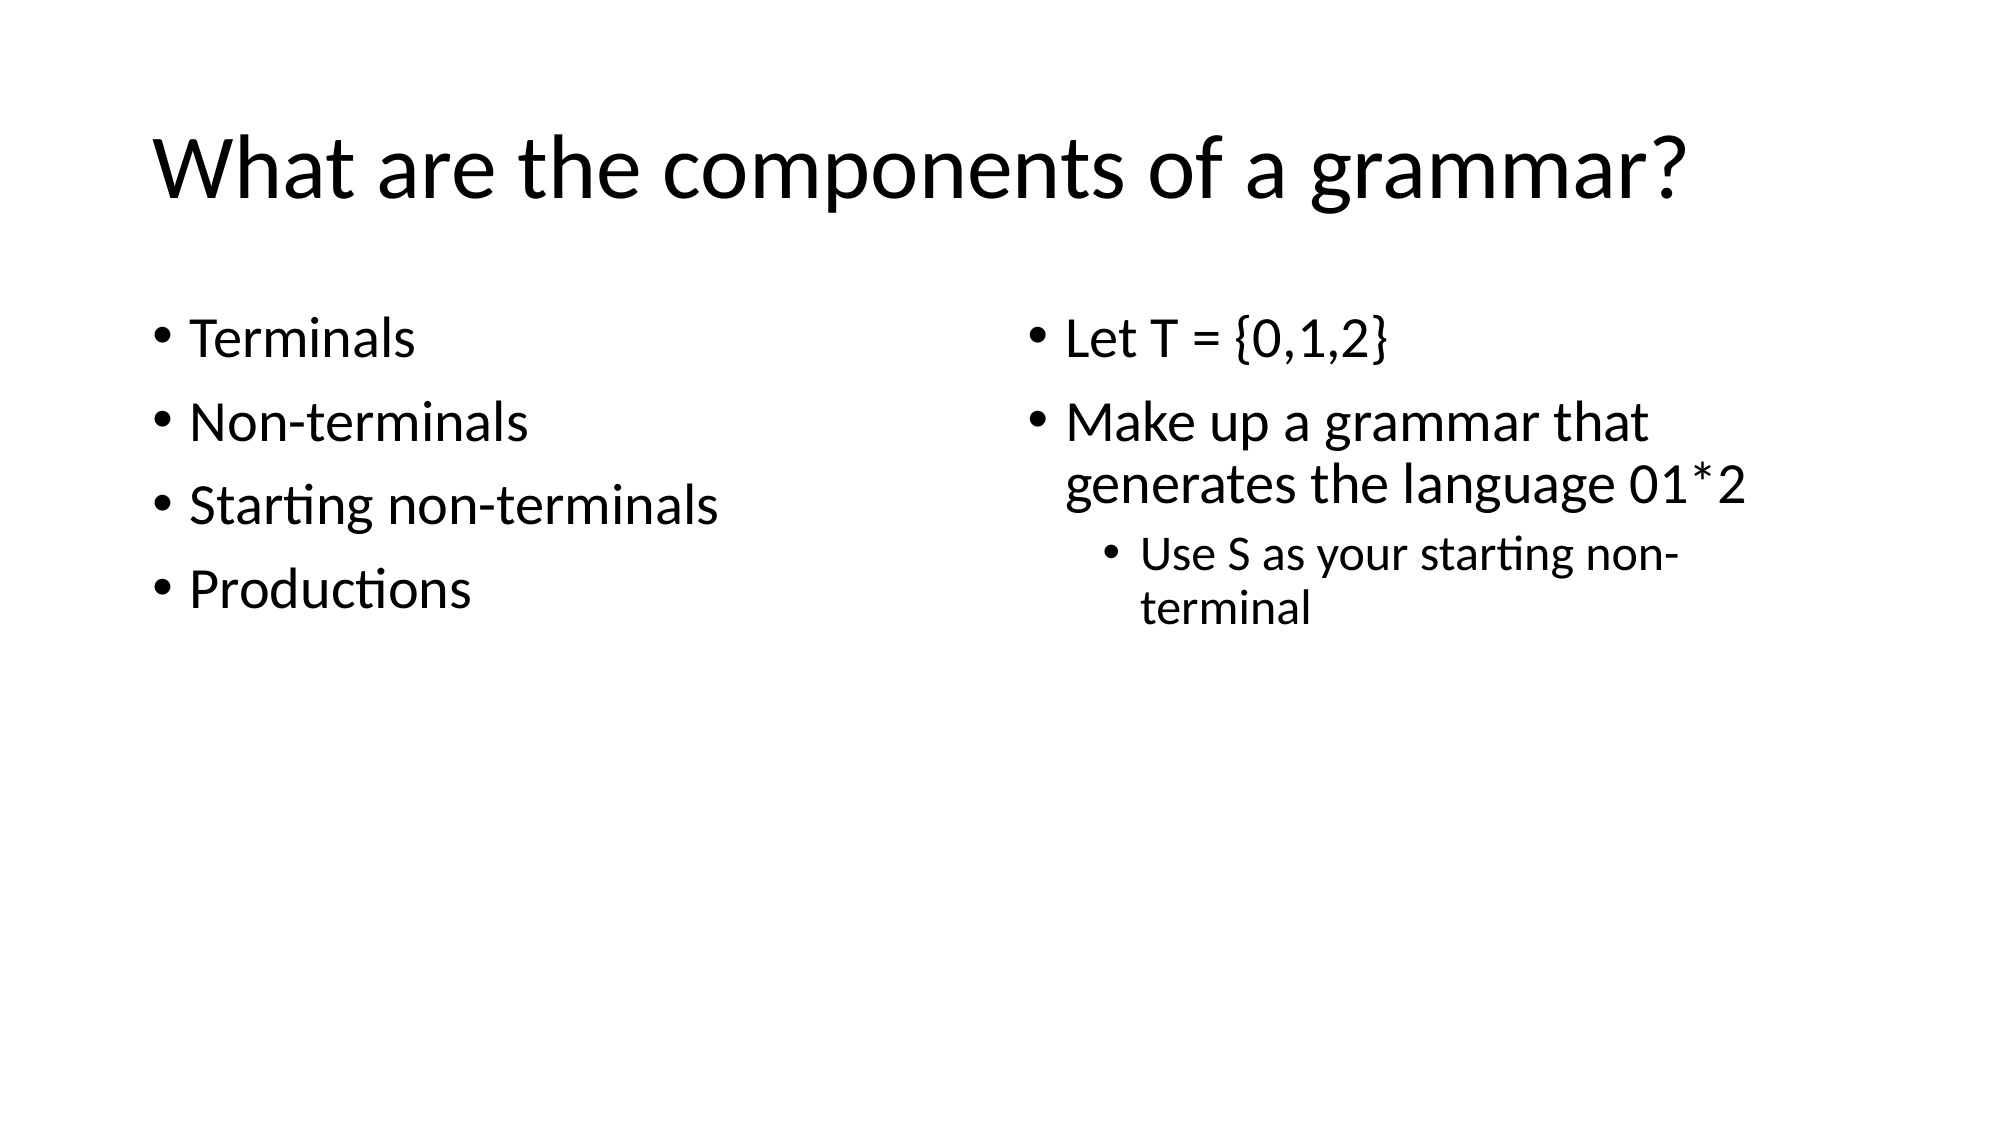

# What are the components of a grammar?
Terminals
Non-terminals
Starting non-terminals
Productions
Let T = {0,1,2}
Make up a grammar that generates the language 01*2
Use S as your starting non-terminal